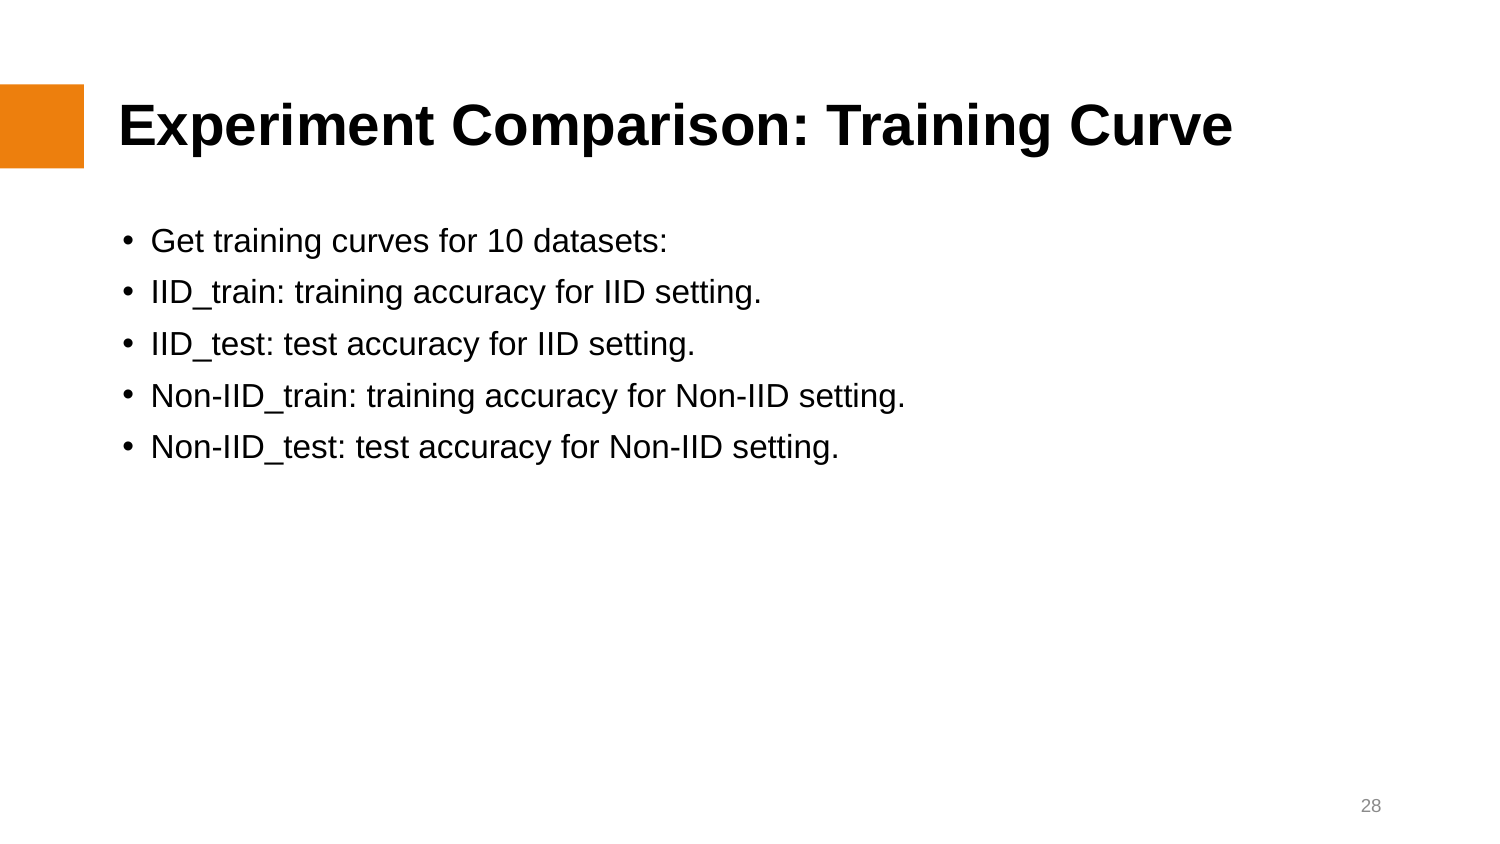

# Experiment Comparison: Training Curve
Get training curves for 10 datasets:
IID_train: training accuracy for IID setting.
IID_test: test accuracy for IID setting.
Non-IID_train: training accuracy for Non-IID setting.
Non-IID_test: test accuracy for Non-IID setting.

28